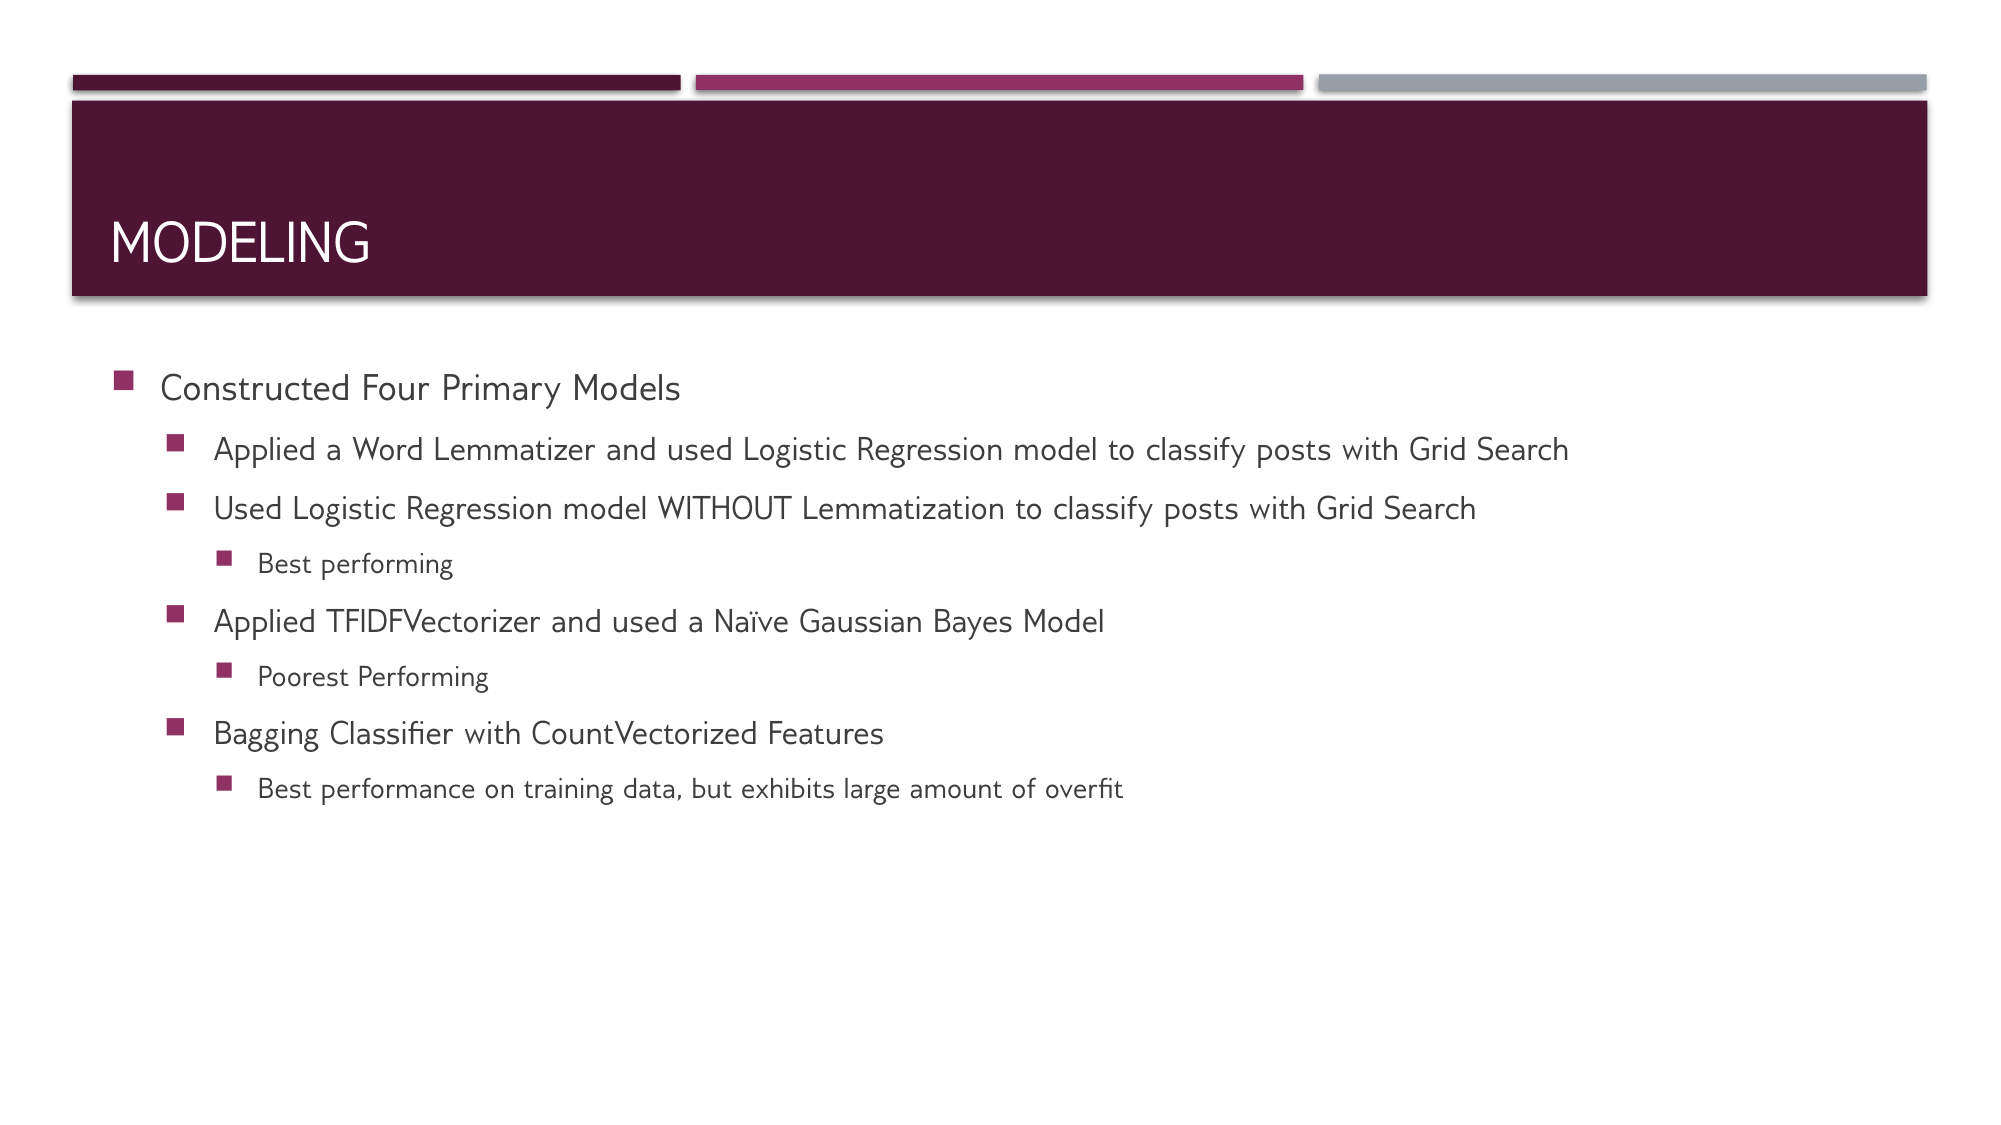

# Modeling
Constructed Four Primary Models
Applied a Word Lemmatizer and used Logistic Regression model to classify posts with Grid Search
Used Logistic Regression model WITHOUT Lemmatization to classify posts with Grid Search
Best performing
Applied TFIDFVectorizer and used a Naïve Gaussian Bayes Model
Poorest Performing
Bagging Classifier with CountVectorized Features
Best performance on training data, but exhibits large amount of overfit